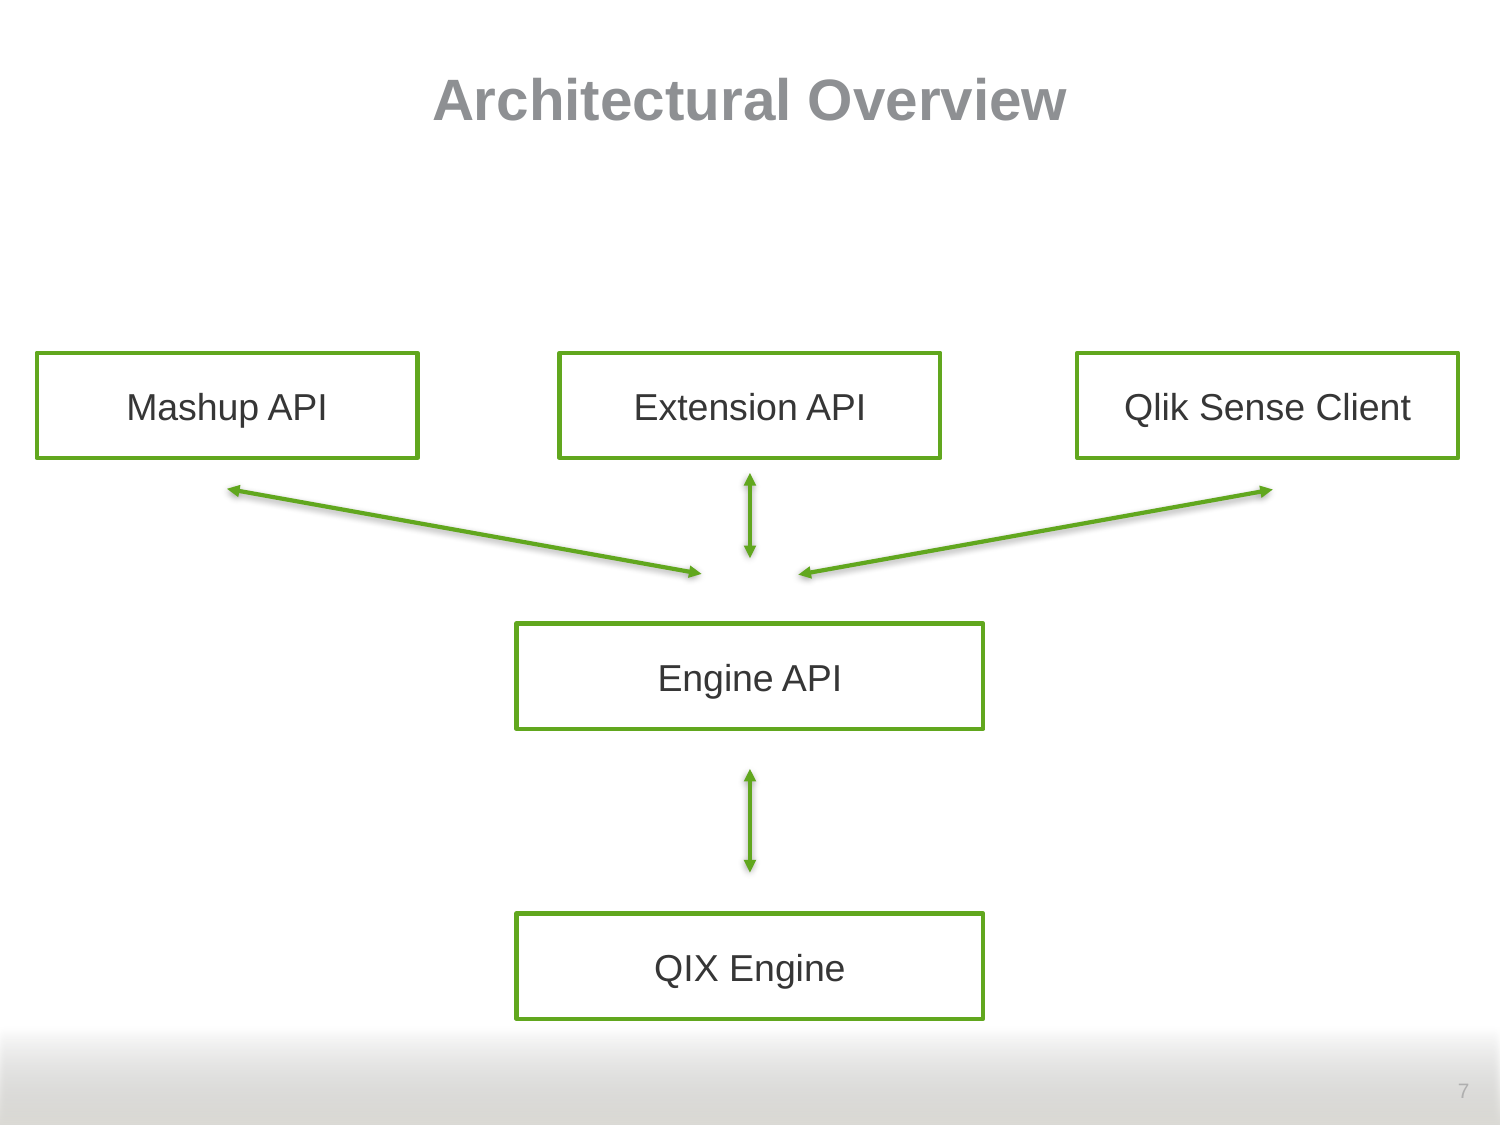

# Architectural Overview
Mashup API
Extension API
Qlik Sense Client
Engine API
QIX Engine